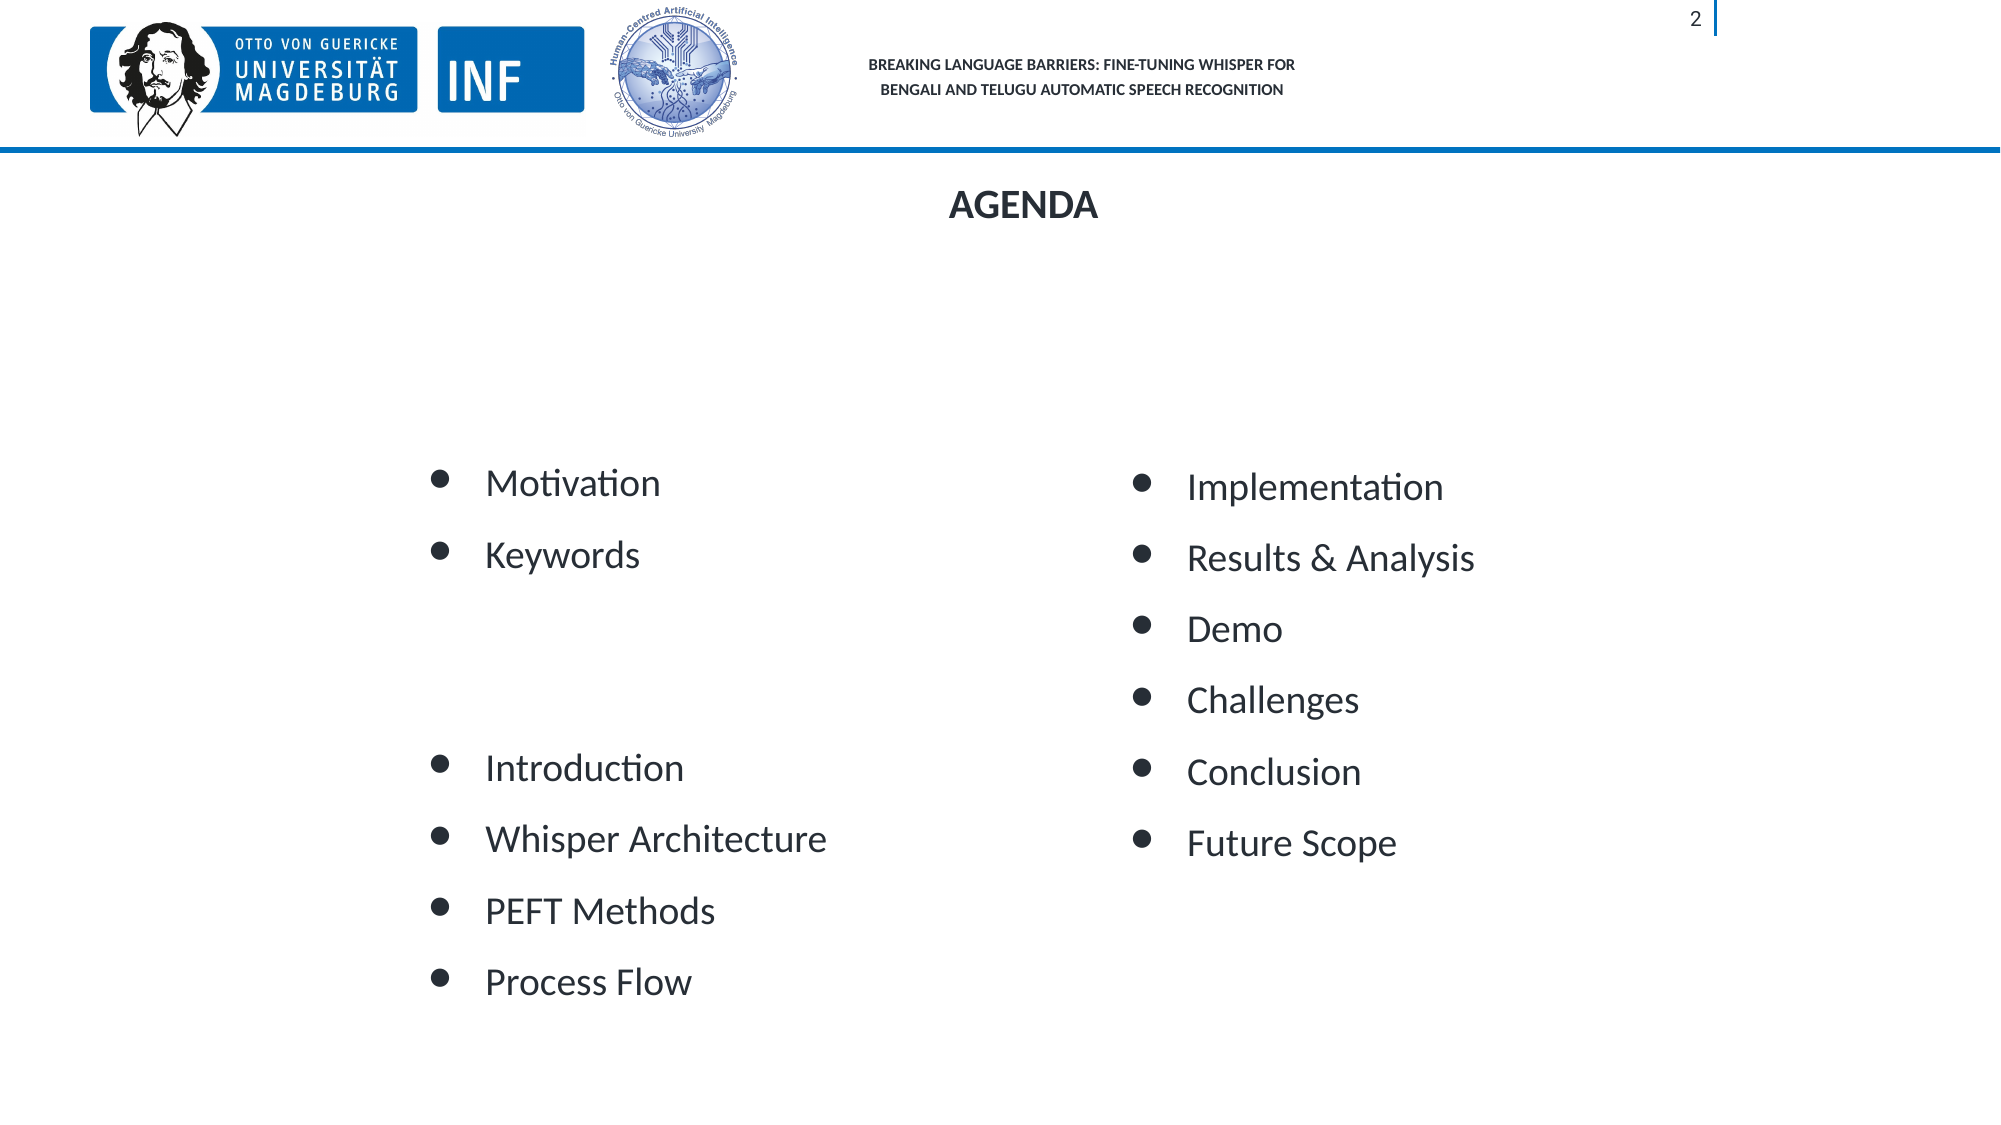

2
BREAKING LANGUAGE BARRIERS: FINE-TUNING WHISPER FOR
BENGALI AND TELUGU AUTOMATIC SPEECH RECOGNITION
AGENDA

Motivation
Keywords
Introduction
Whisper Architecture
PEFT Methods
Process Flow

Implementation
Results & Analysis
Demo
Challenges
Conclusion
Future Scope